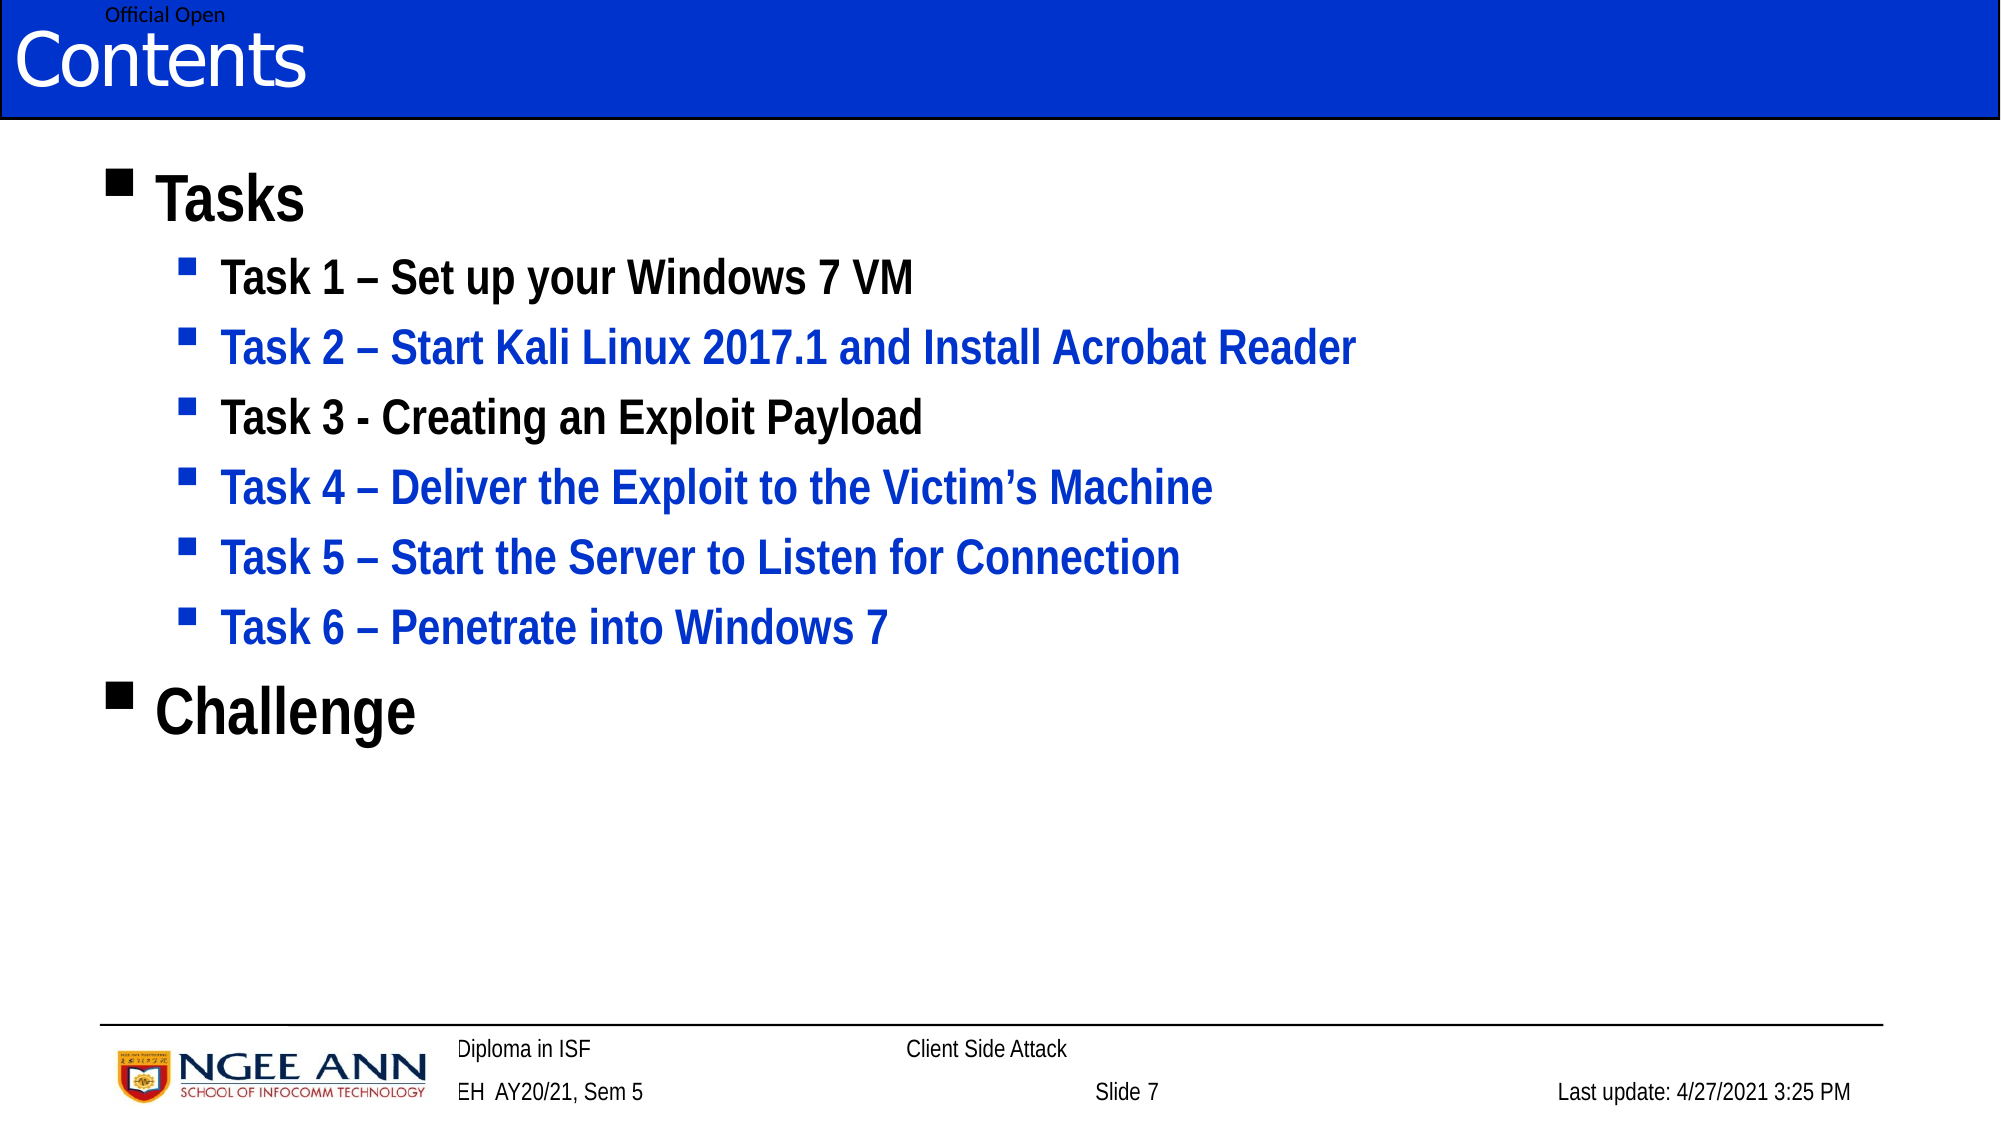

# Contents
Tasks
Task 1 – Set up your Windows 7 VM
Task 2 – Start Kali Linux 2017.1 and Install Acrobat Reader
Task 3 - Creating an Exploit Payload
Task 4 – Deliver the Exploit to the Victim’s Machine
Task 5 – Start the Server to Listen for Connection
Task 6 – Penetrate into Windows 7
Challenge